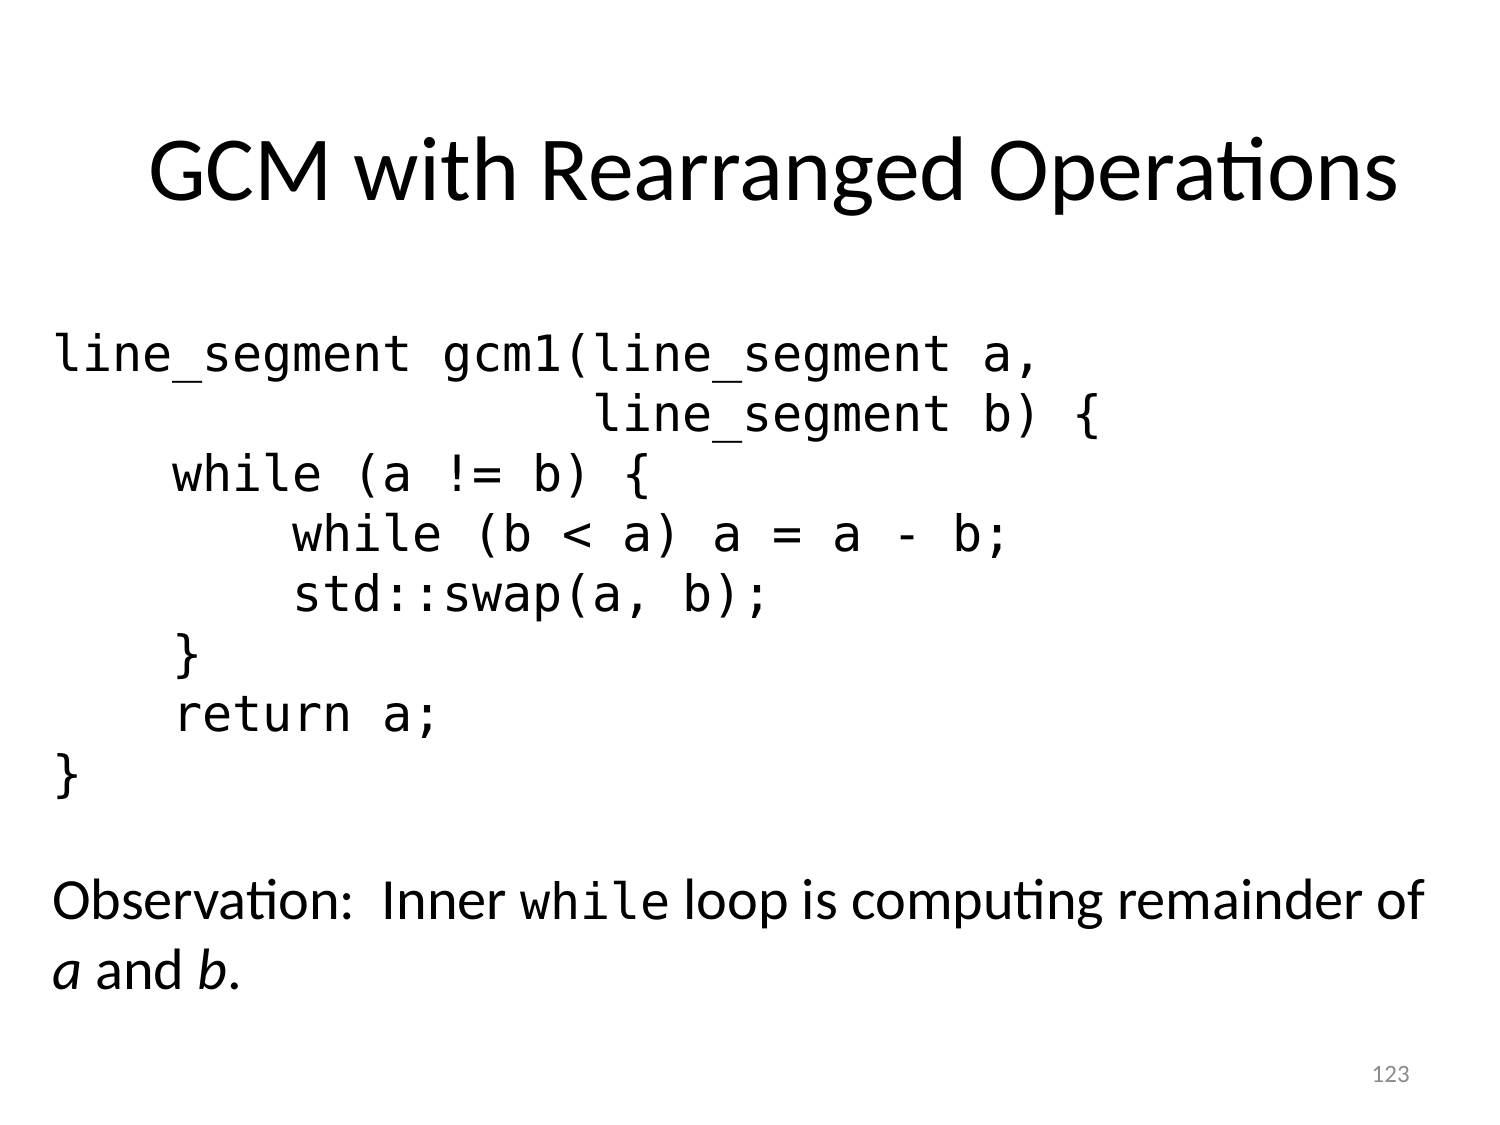

#
GCM with Rearranged Operations
line_segment gcm1(line_segment a,
                  line_segment b) {
    while (a != b) {
        while (b < a) a = a - b;
        std::swap(a, b);
    }
    return a;
}

Observation:  Inner while loop is computing remainder of a and b.
123